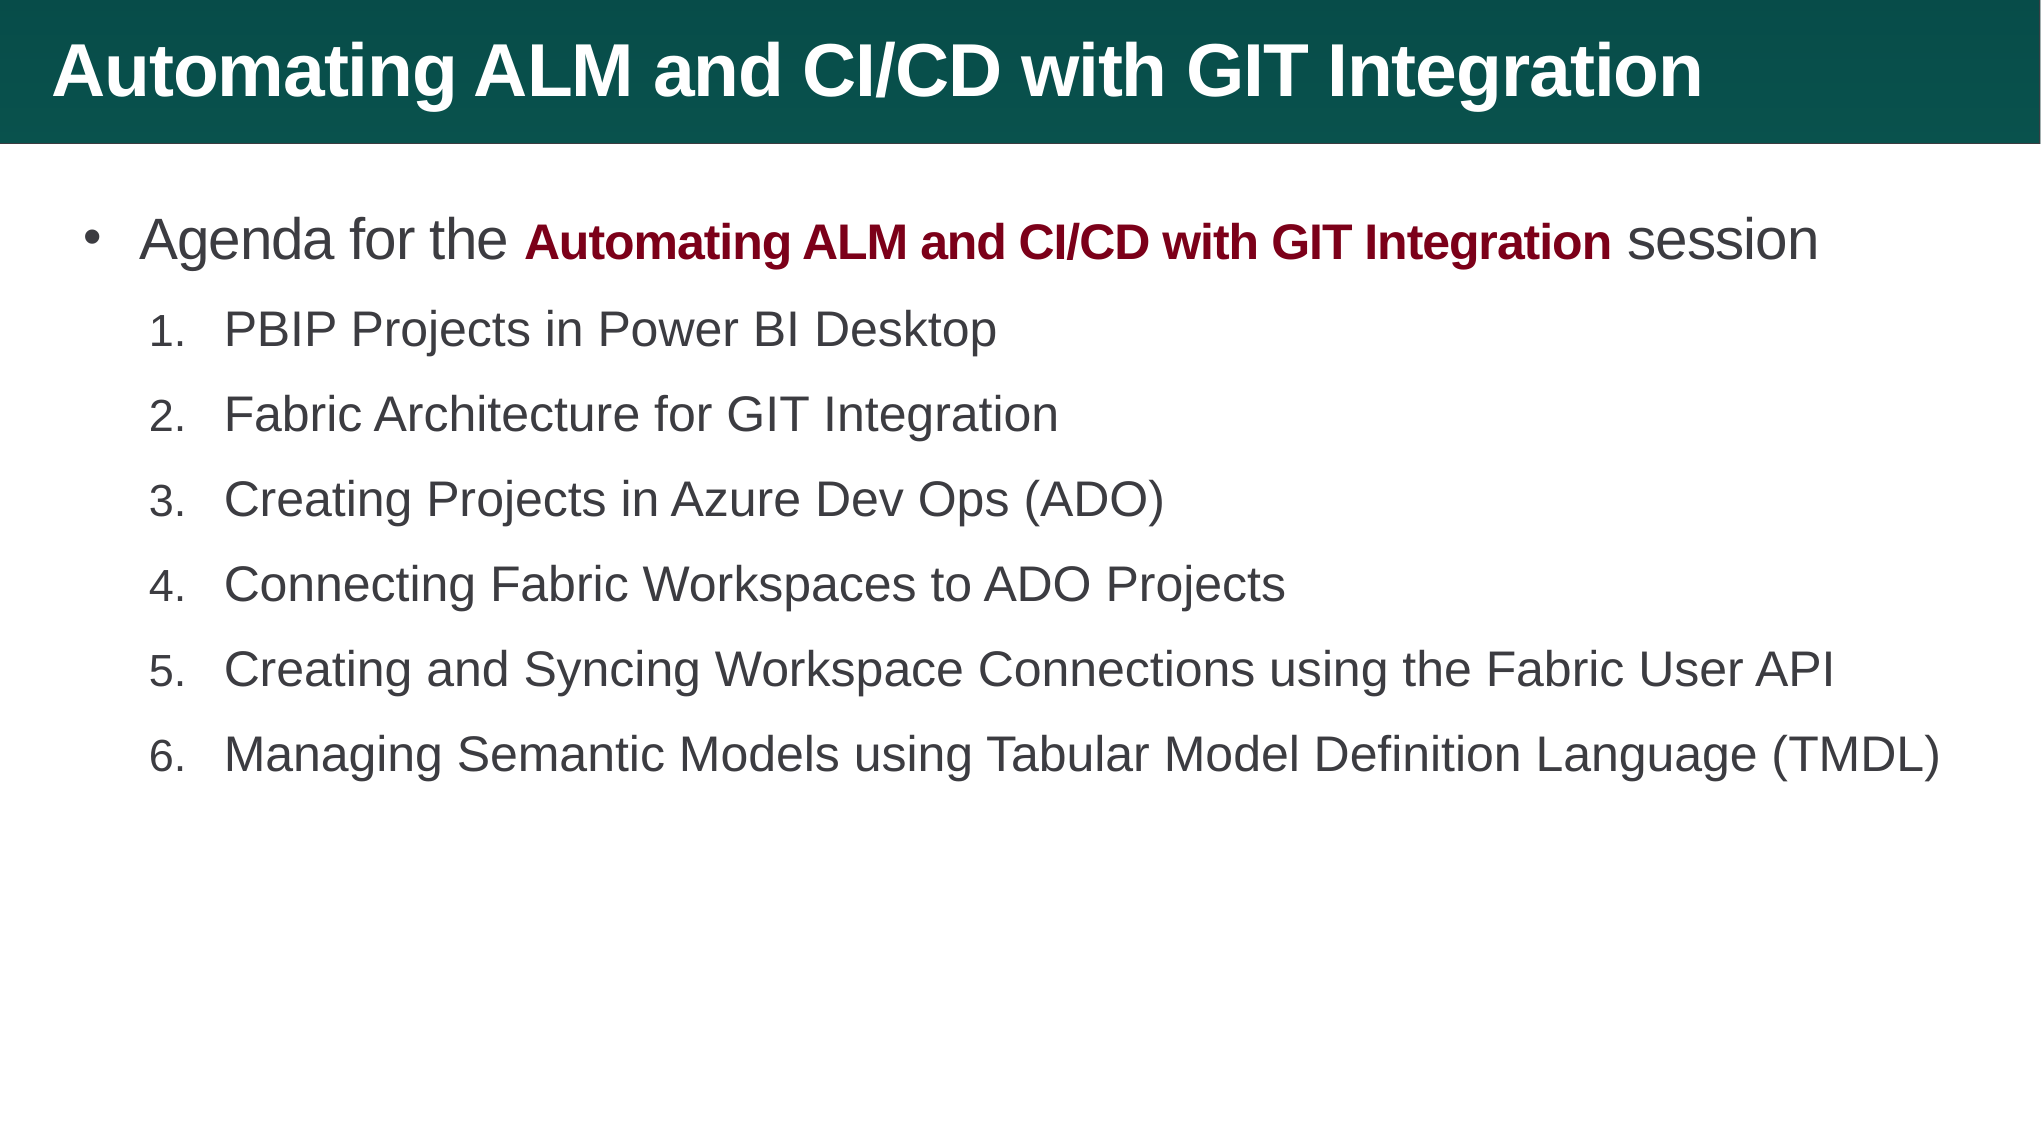

# Automating ALM and CI/CD with GIT Integration
Agenda for the Automating ALM and CI/CD with GIT Integration session
PBIP Projects in Power BI Desktop
Fabric Architecture for GIT Integration
Creating Projects in Azure Dev Ops (ADO)
Connecting Fabric Workspaces to ADO Projects
Creating and Syncing Workspace Connections using the Fabric User API
Managing Semantic Models using Tabular Model Definition Language (TMDL)